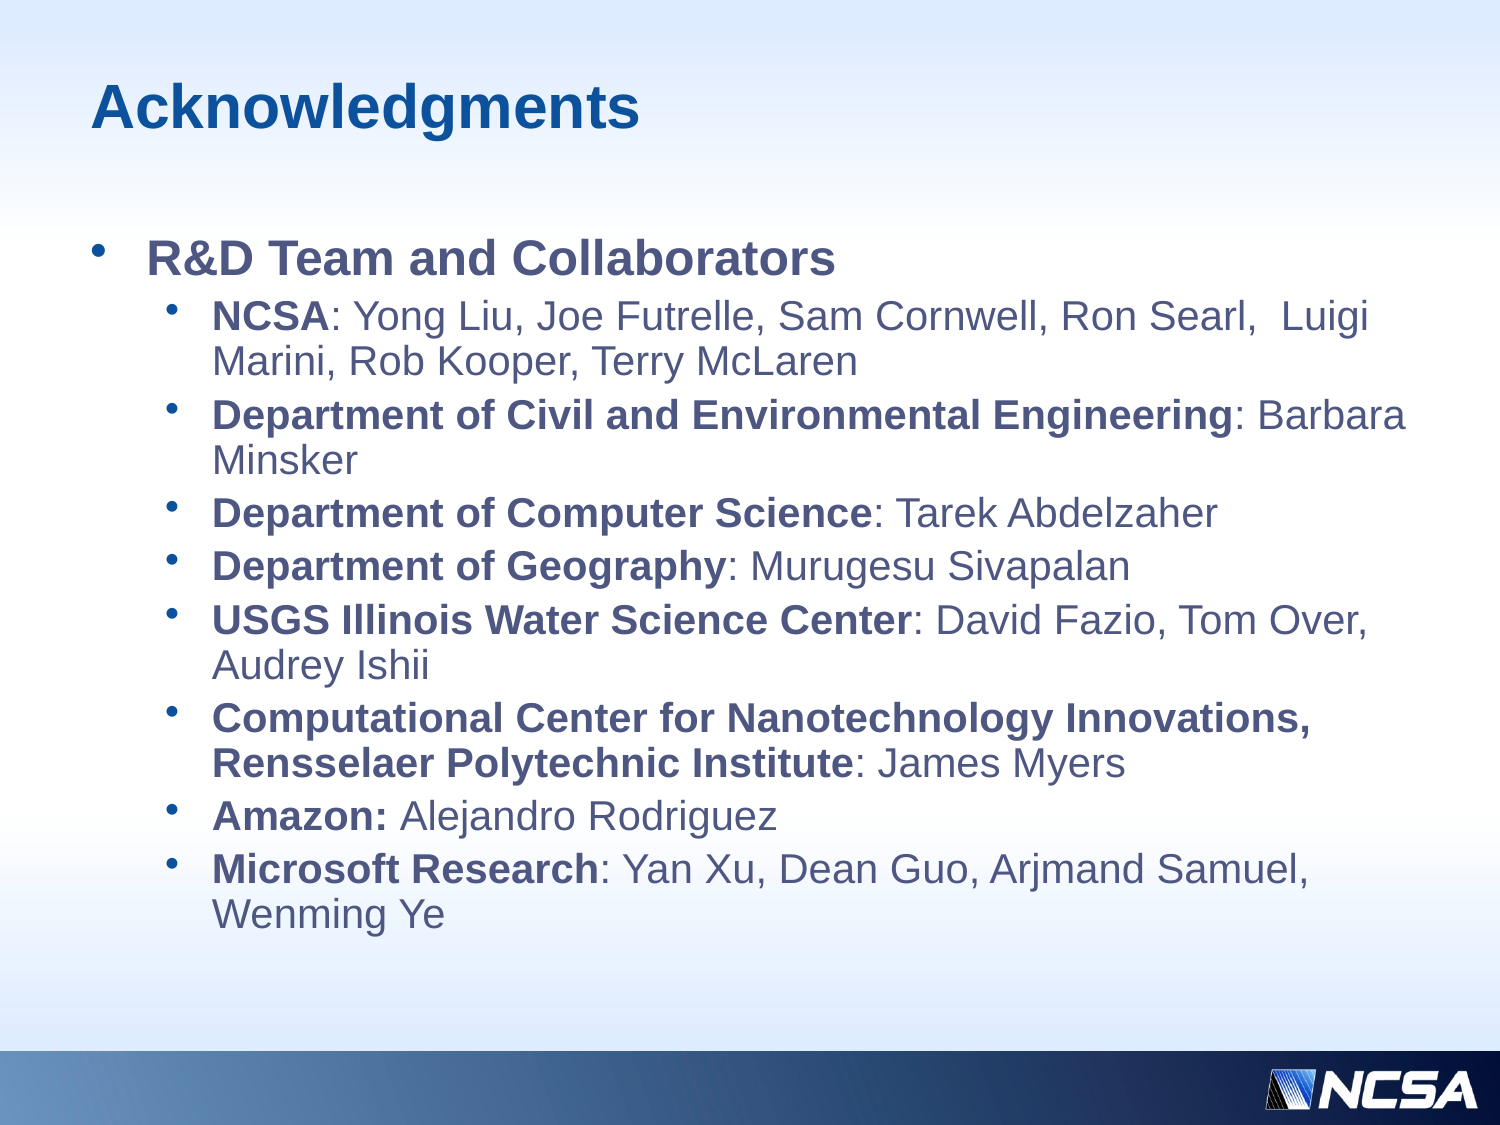

# Acknowledgments
R&D Team and Collaborators
NCSA: Yong Liu, Joe Futrelle, Sam Cornwell, Ron Searl,  Luigi Marini, Rob Kooper, Terry McLaren
Department of Civil and Environmental Engineering: Barbara Minsker
Department of Computer Science: Tarek Abdelzaher
Department of Geography: Murugesu Sivapalan
USGS Illinois Water Science Center: David Fazio, Tom Over, Audrey Ishii
Computational Center for Nanotechnology Innovations, Rensselaer Polytechnic Institute: James Myers
Amazon: Alejandro Rodriguez
Microsoft Research: Yan Xu, Dean Guo, Arjmand Samuel, Wenming Ye